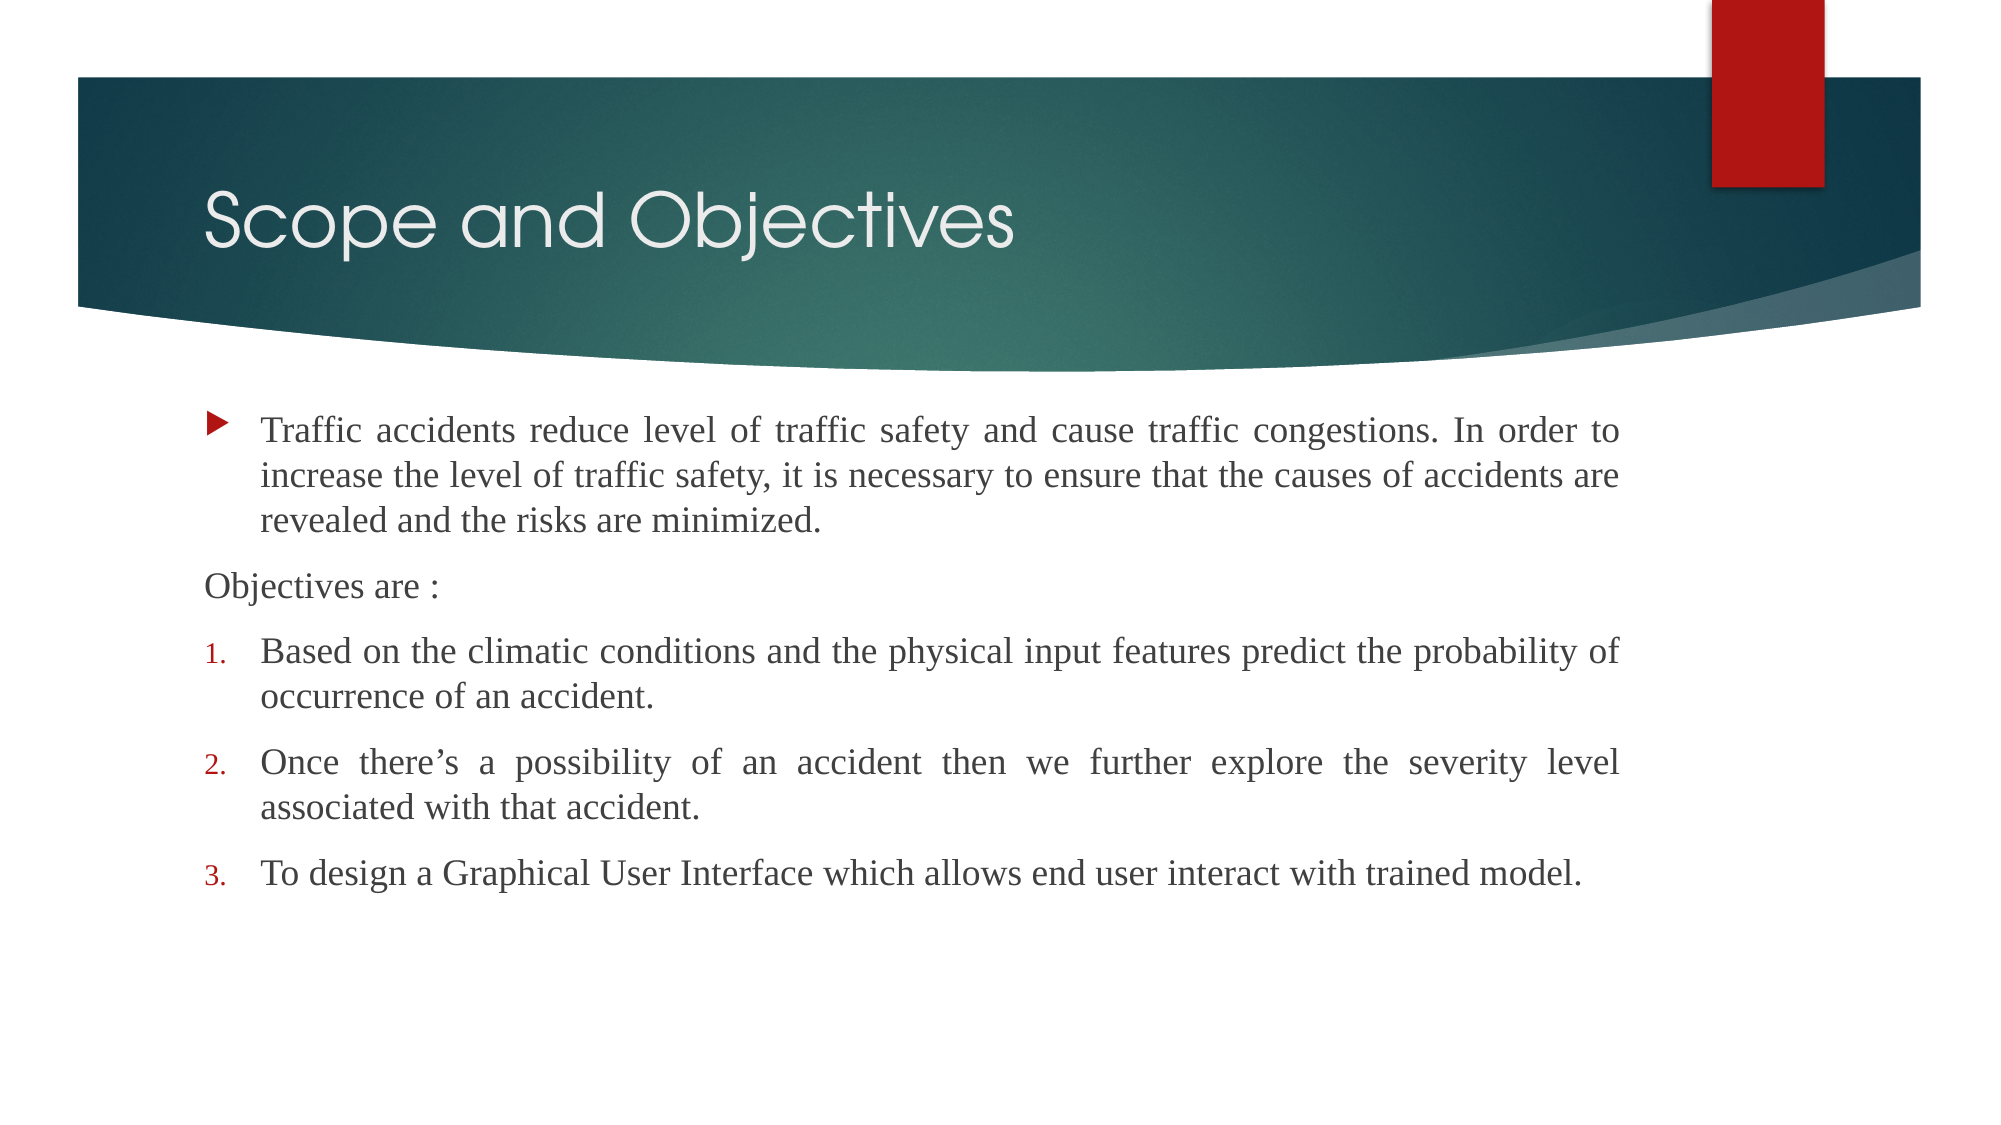

Scope and Objectives
Traffic accidents reduce level of traffic safety and cause traffic congestions. In order to increase the level of traffic safety, it is necessary to ensure that the causes of accidents are revealed and the risks are minimized.
Objectives are :
Based on the climatic conditions and the physical input features predict the probability of occurrence of an accident.
Once there’s a possibility of an accident then we further explore the severity level associated with that accident.
To design a Graphical User Interface which allows end user interact with trained model.